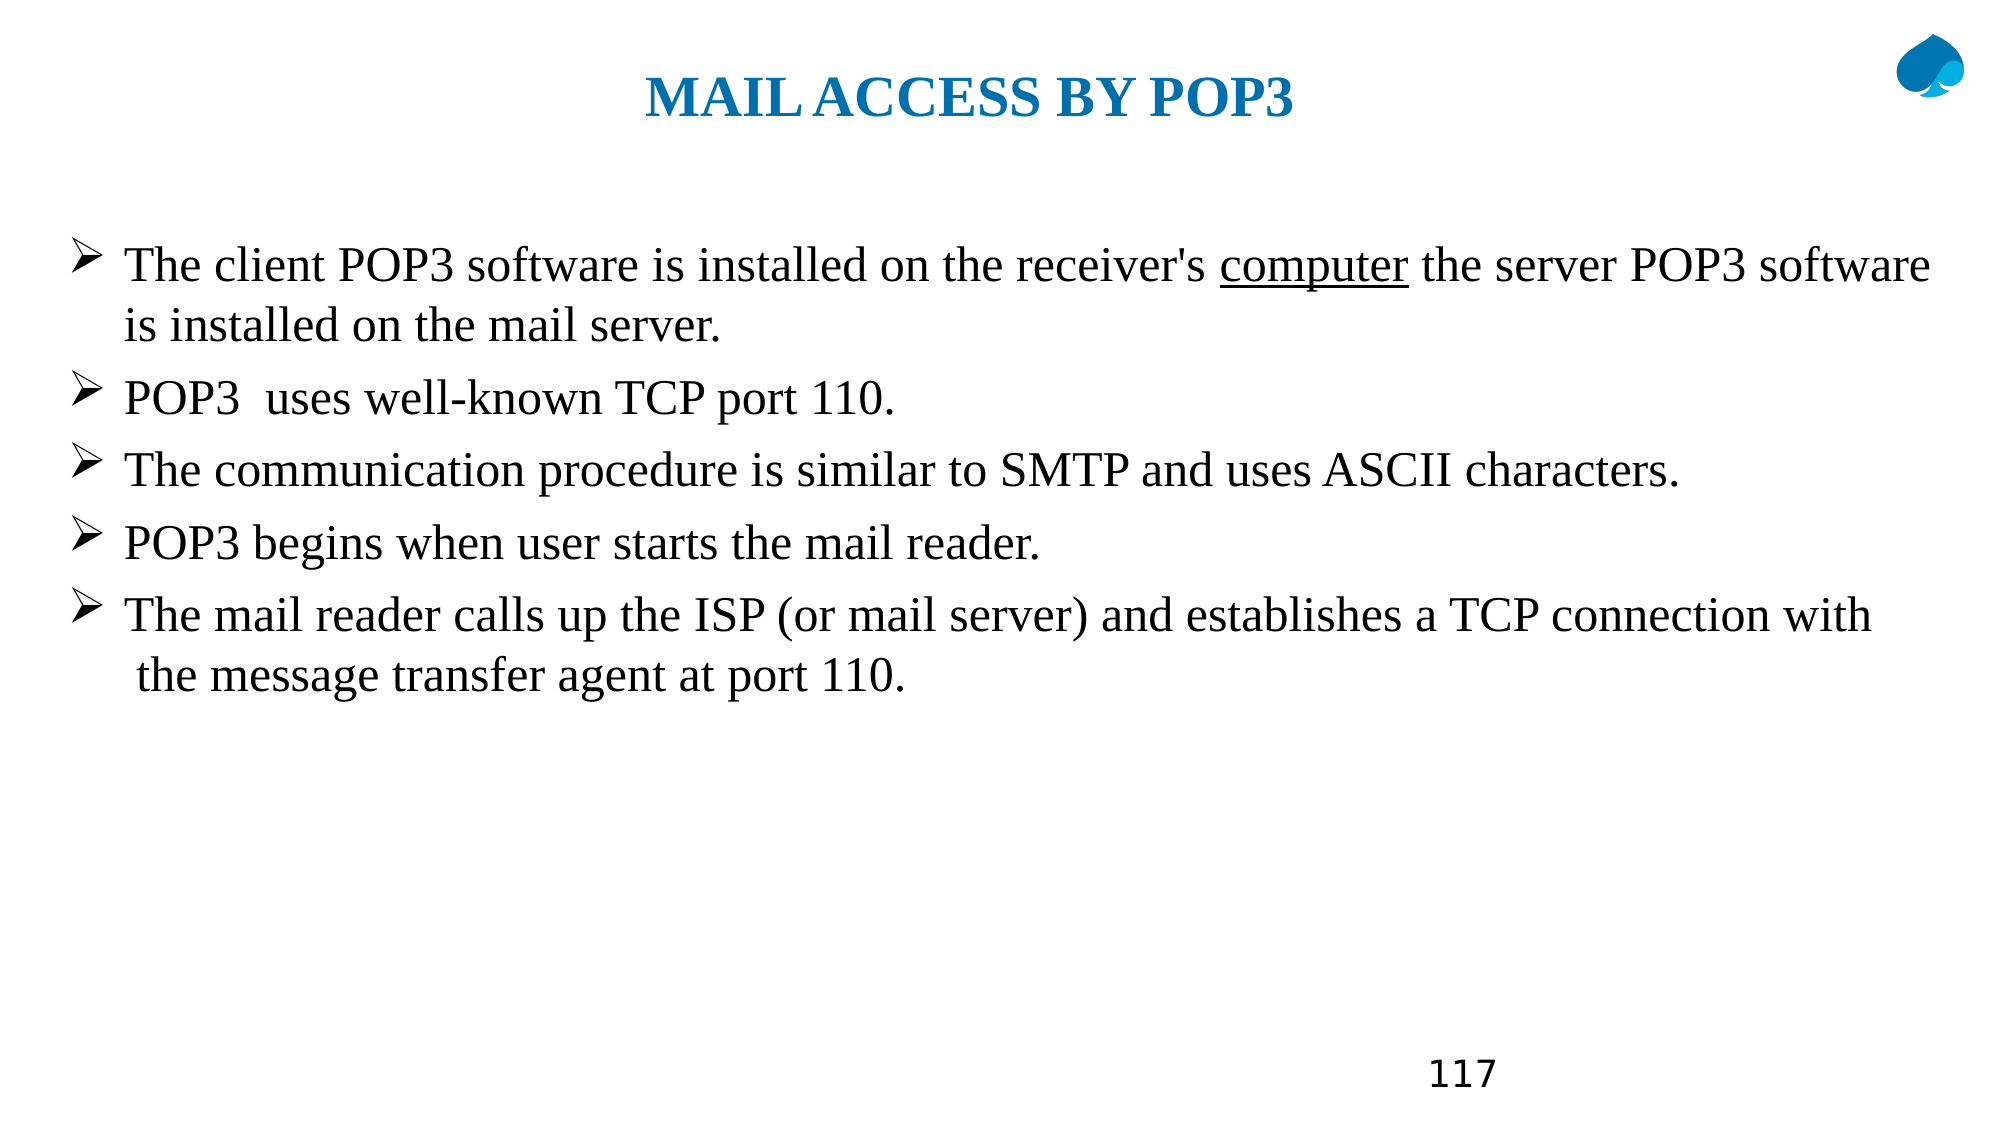

# MAIL ACCESS BY POP3
The client POP3 software is installed on the receiver's computer the server POP3 software is installed on the mail server.
POP3  uses well-known TCP port 110.
The communication procedure is similar to SMTP and uses ASCII characters.
POP3 begins when user starts the mail reader.
The mail reader calls up the ISP (or mail server) and establishes a TCP connection with      the message transfer agent at port 110.

117